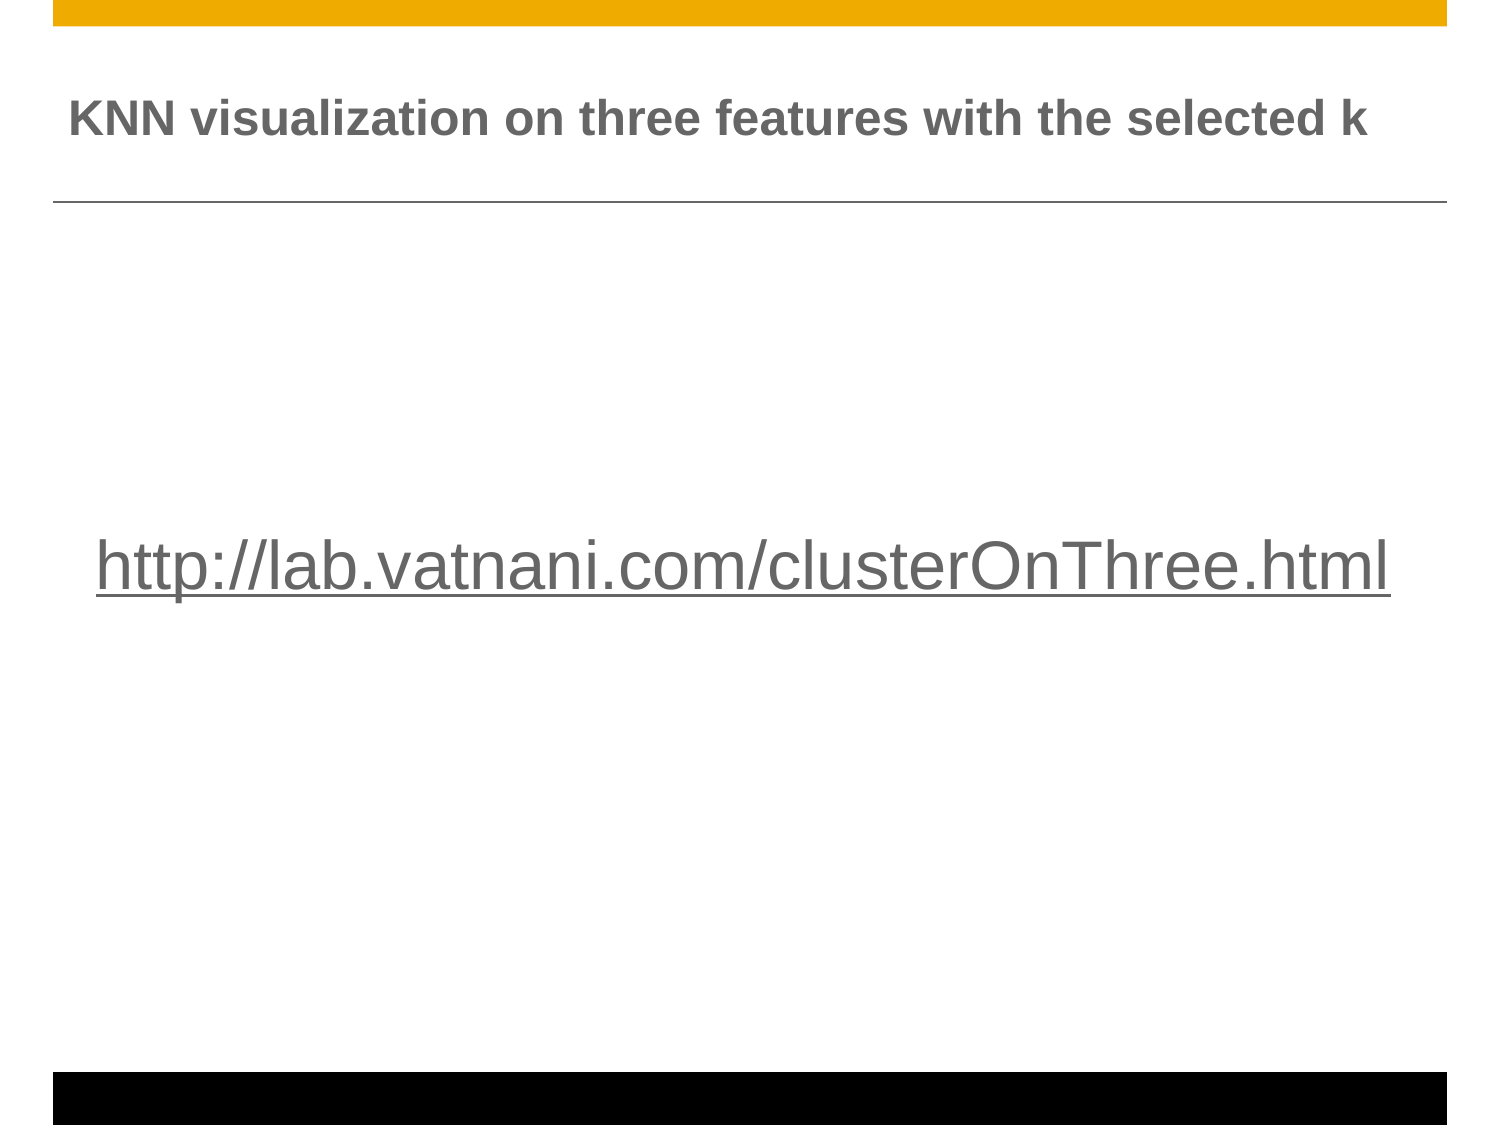

# KNN visualization on three features with the selected k
http://lab.vatnani.com/clusterOnThree.html